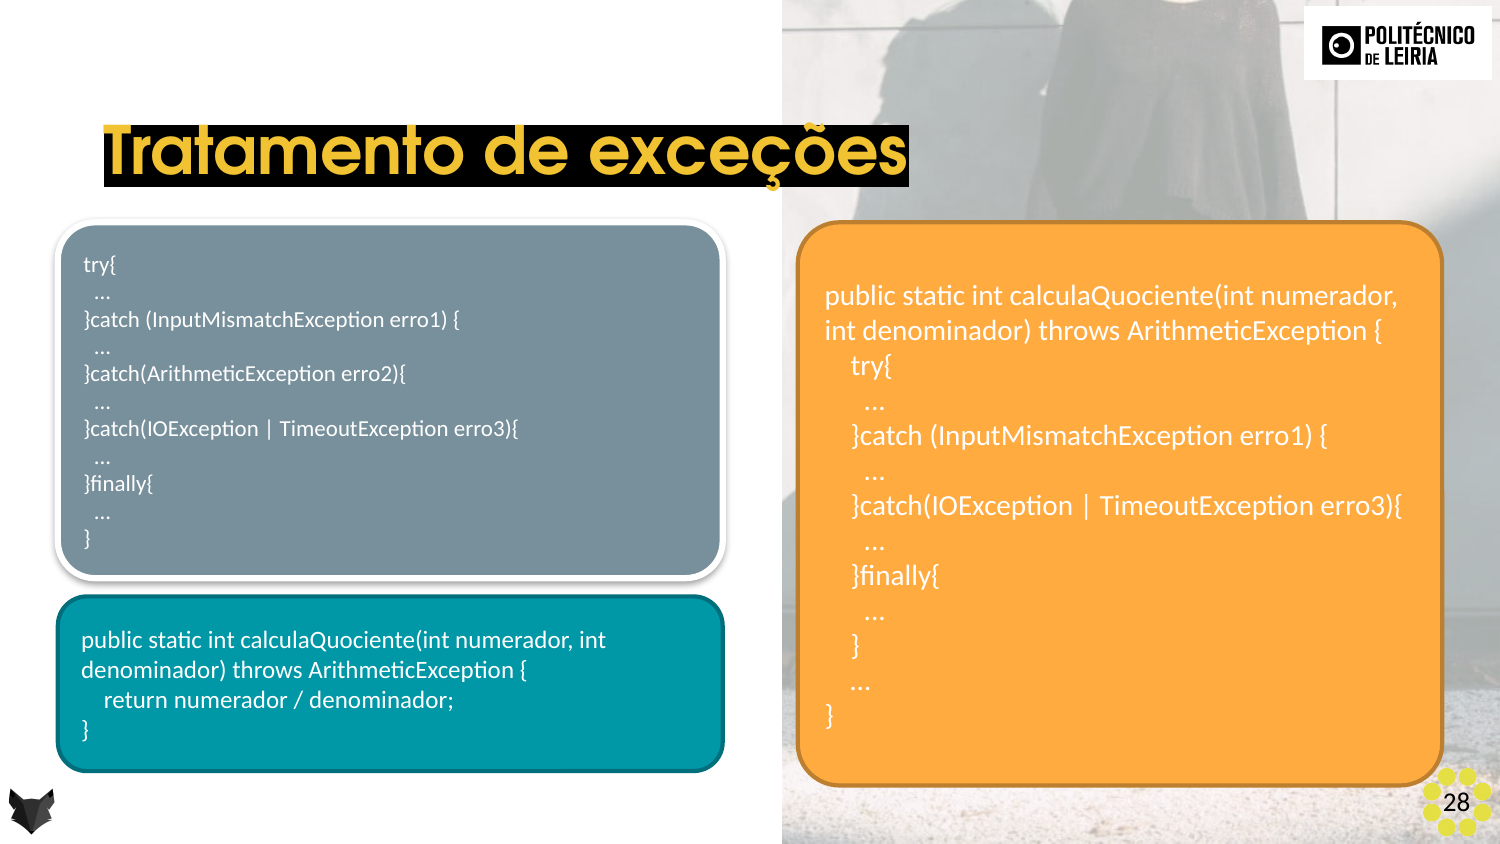

Tratamento de exceções
public static int calculaQuociente(int numerador, int denominador) throws ArithmeticException {
    try{
      ...
    }catch (InputMismatchException erro1) {
      ...
    }catch(IOException | TimeoutException erro3){
      ...
    }finally{
      ...
    }
    …
}
try{
  ...
}catch (InputMismatchException erro1) {
  ...
}catch(ArithmeticException erro2){
  ...
}catch(IOException | TimeoutException erro3){
  ...
}finally{
  ...
}
public static int calculaQuociente(int numerador, int denominador) throws ArithmeticException {
    return numerador / denominador;
}
28